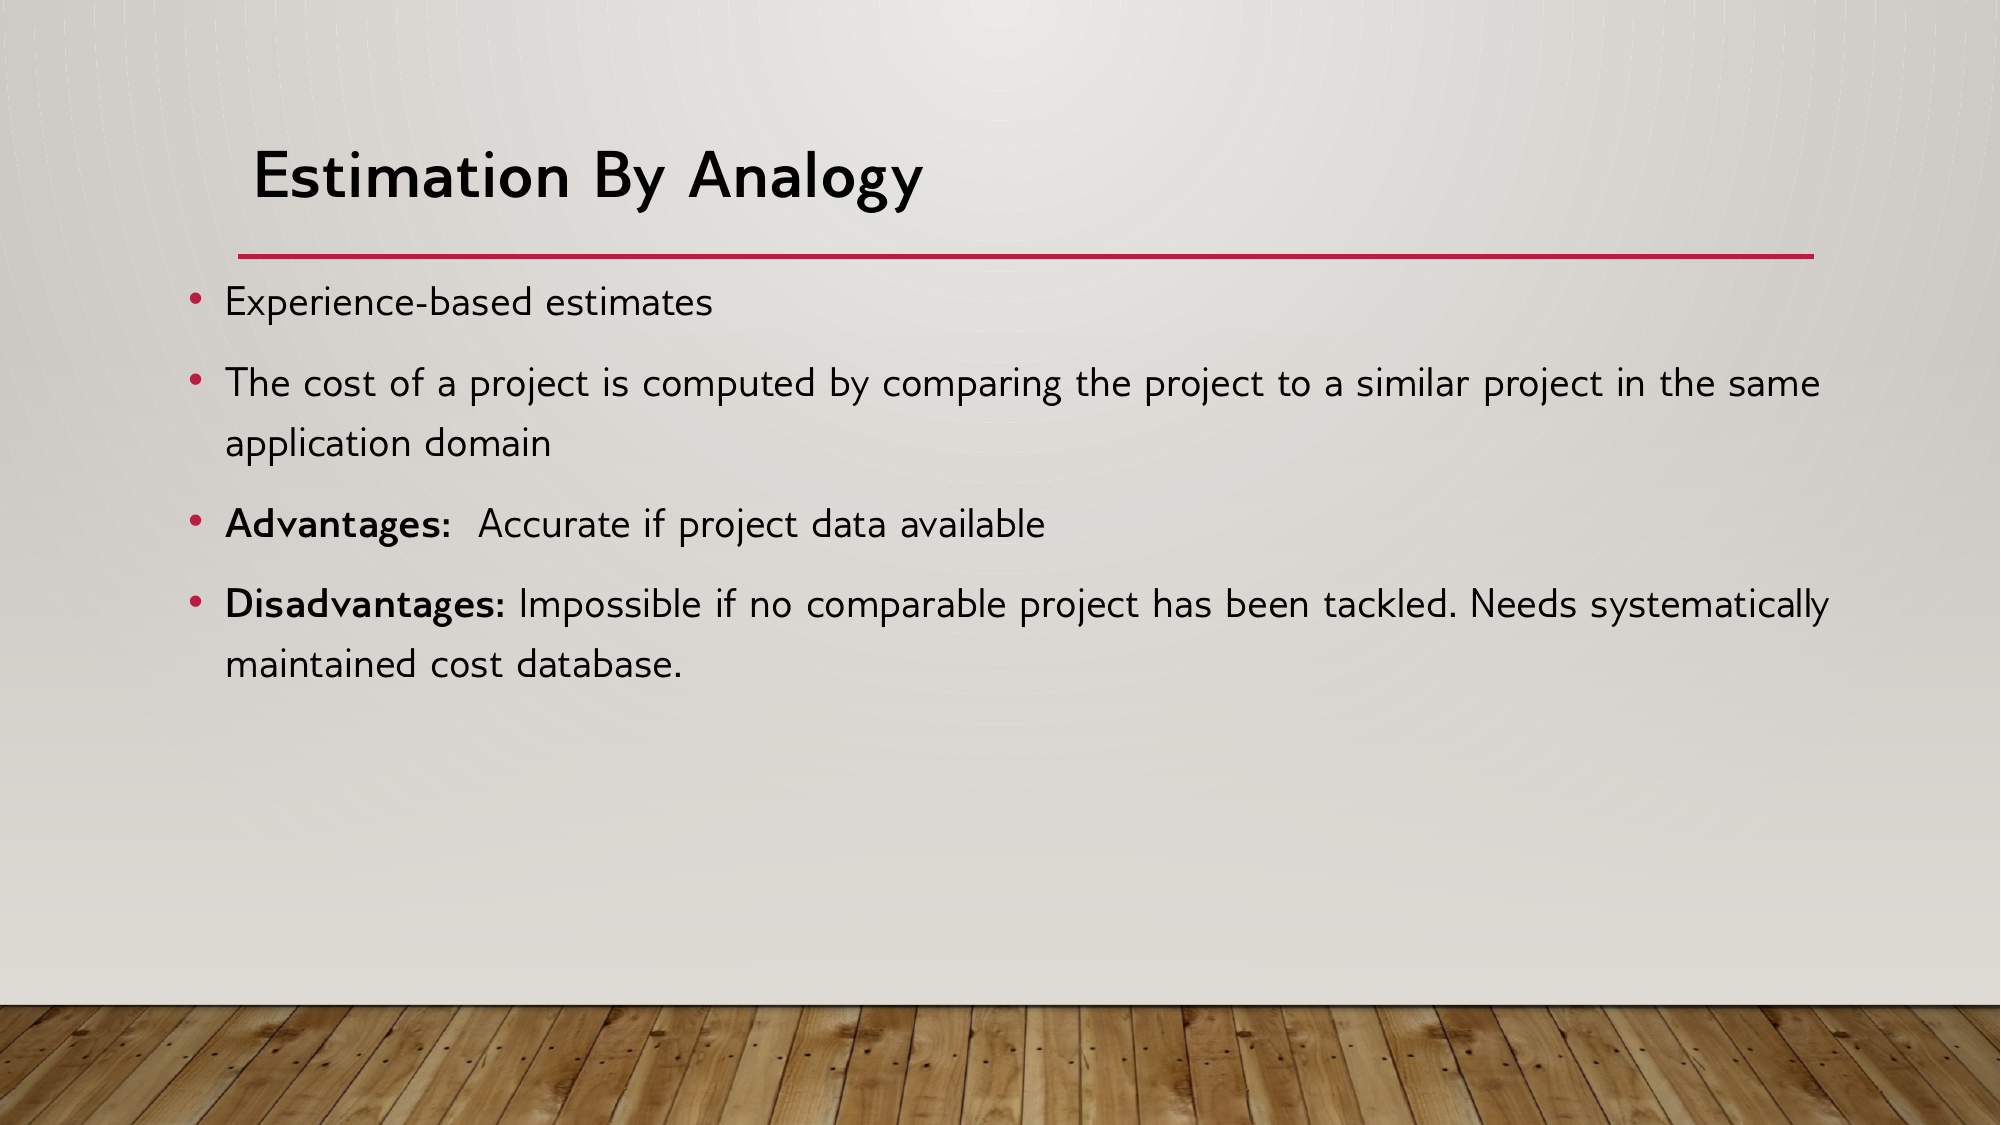

# Estimation By Analogy
Experience-based estimates
The cost of a project is computed by comparing the project to a similar project in the same application domain
Advantages:  Accurate if project data available
Disadvantages: Impossible if no comparable project has been tackled. Needs systematically maintained cost database.